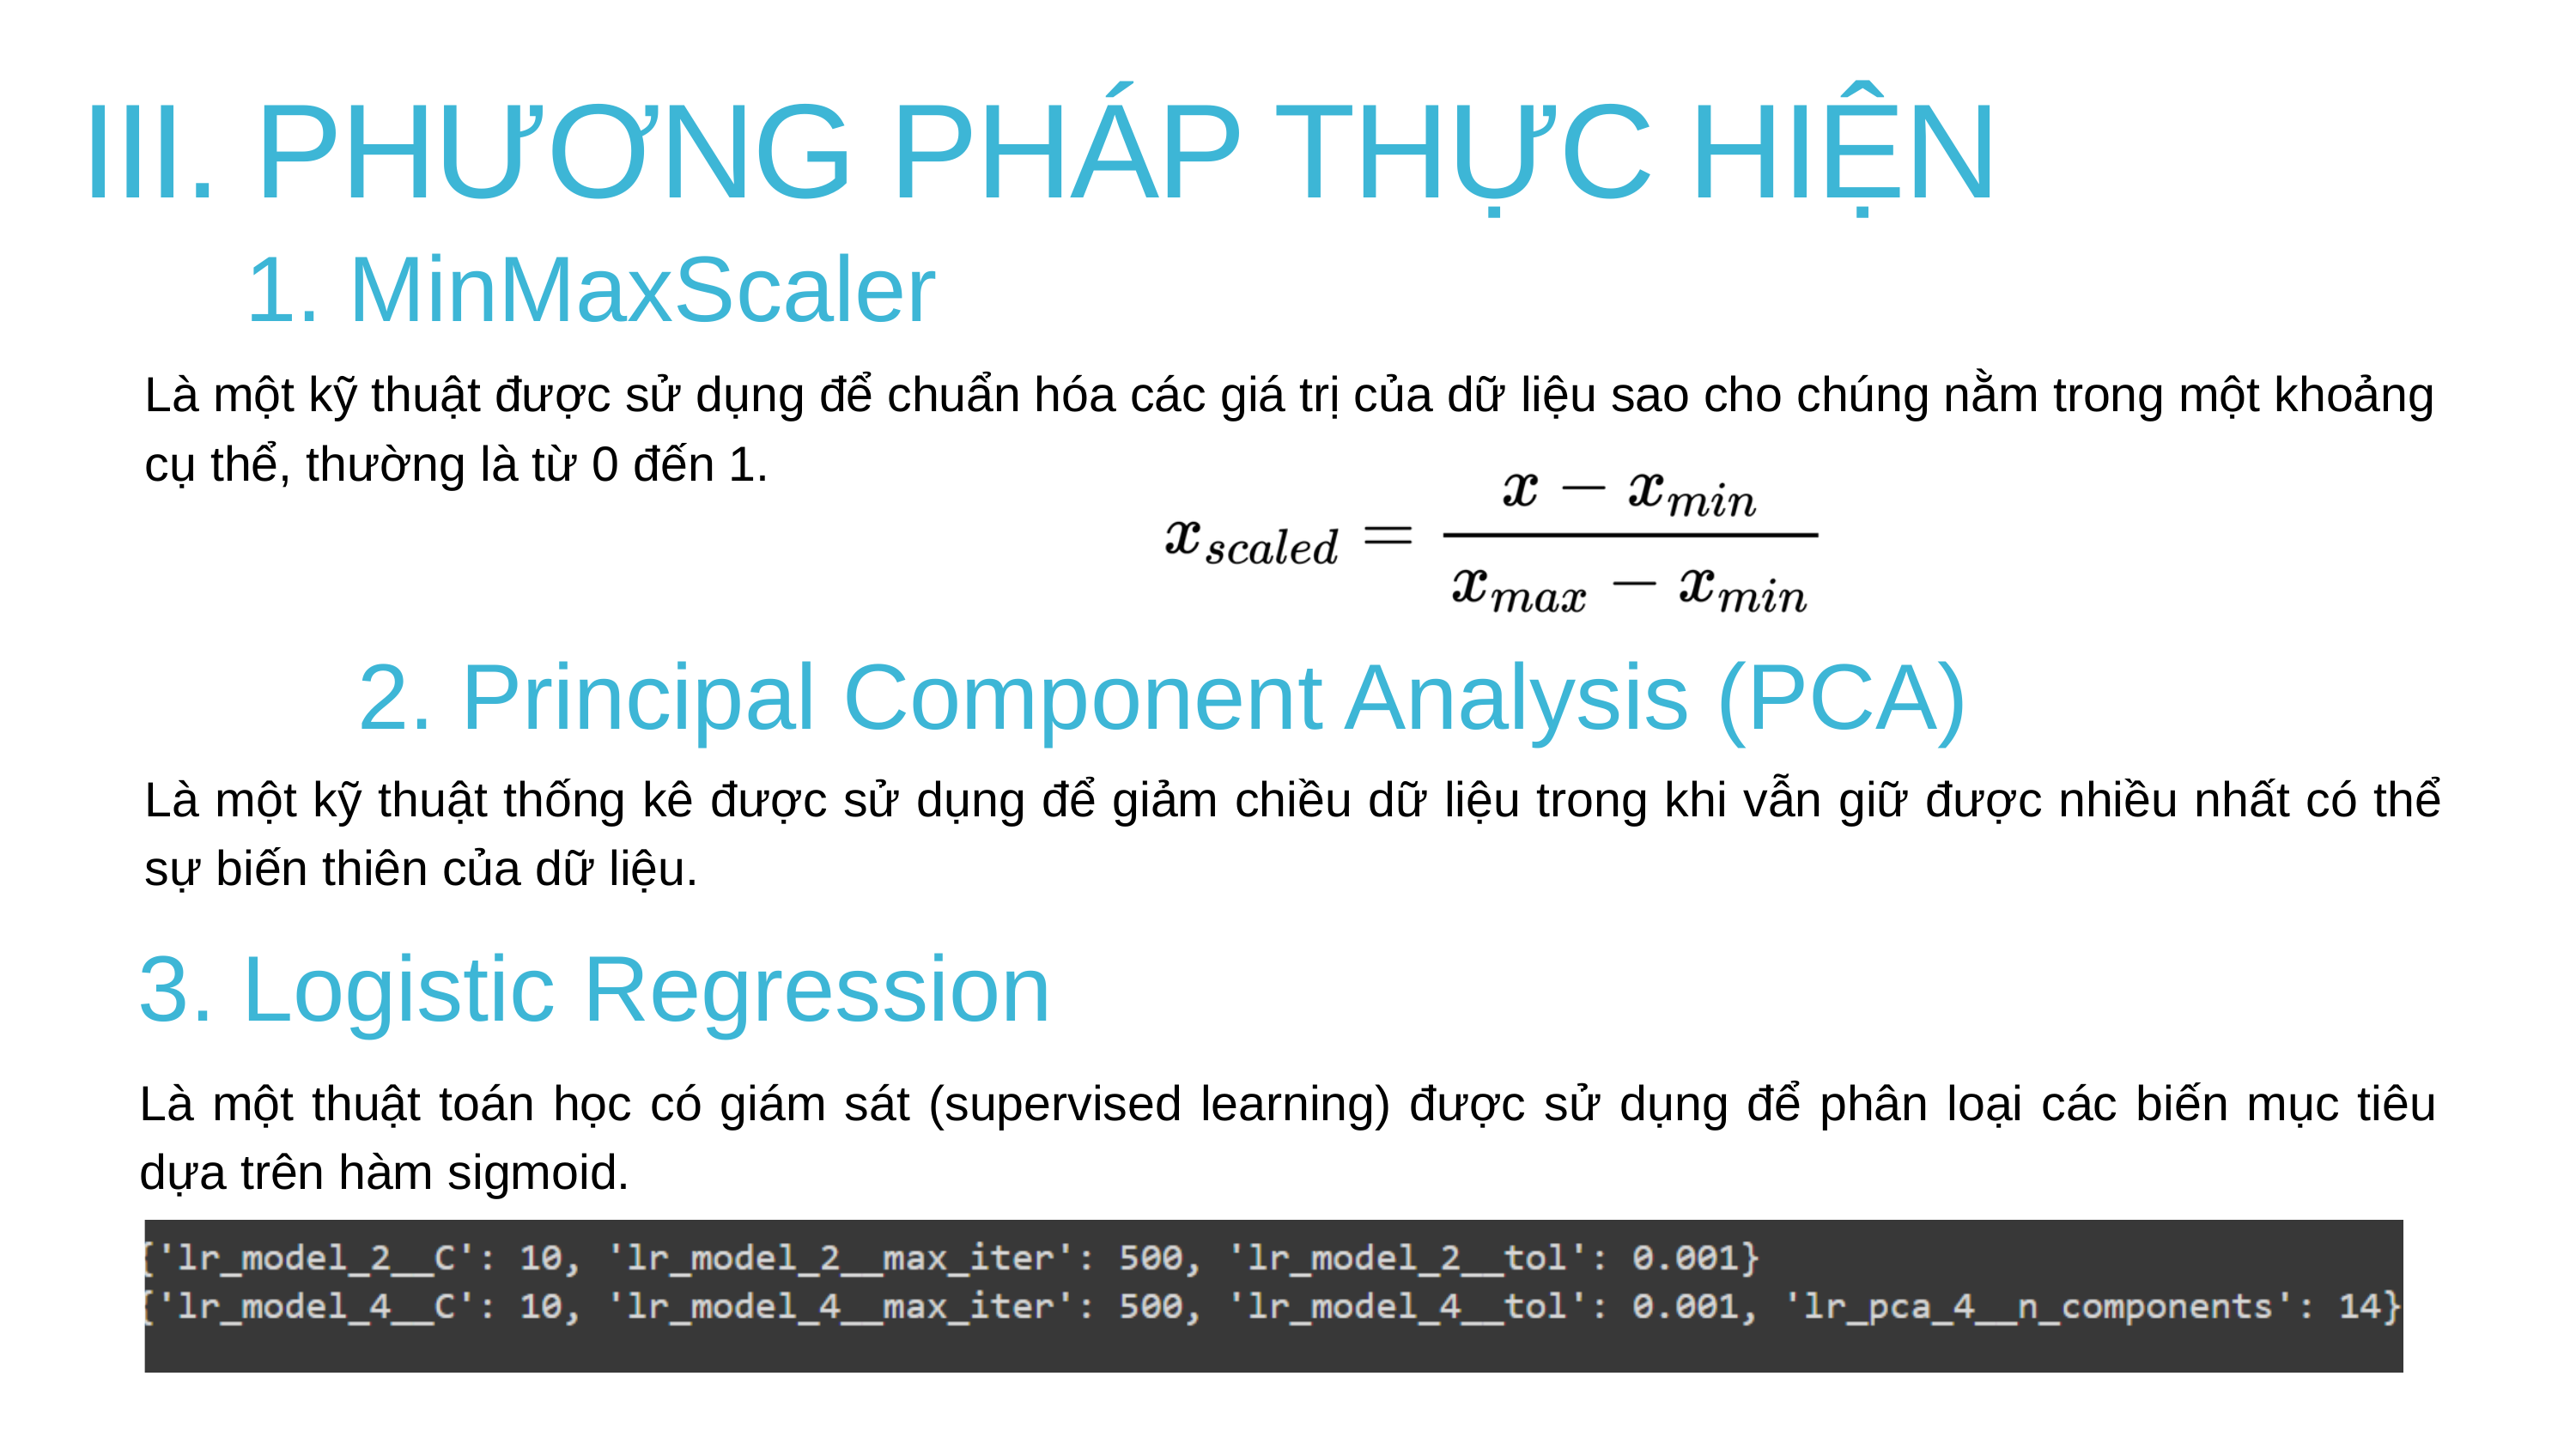

III. PHƯƠNG PHÁP THỰC HIỆN
1. MinMaxScaler
Là một kỹ thuật được sử dụng để chuẩn hóa các giá trị của dữ liệu sao cho chúng nằm trong một khoảng cụ thể, thường là từ 0 đến 1.

2. Principal Component Analysis (PCA)
Là một kỹ thuật thống kê được sử dụng để giảm chiều dữ liệu trong khi vẫn giữ được nhiều nhất có thể sự biến thiên của dữ liệu.
3. Logistic Regression
Là một thuật toán học có giám sát (supervised learning) được sử dụng để phân loại các biến mục tiêu dựa trên hàm sigmoid.